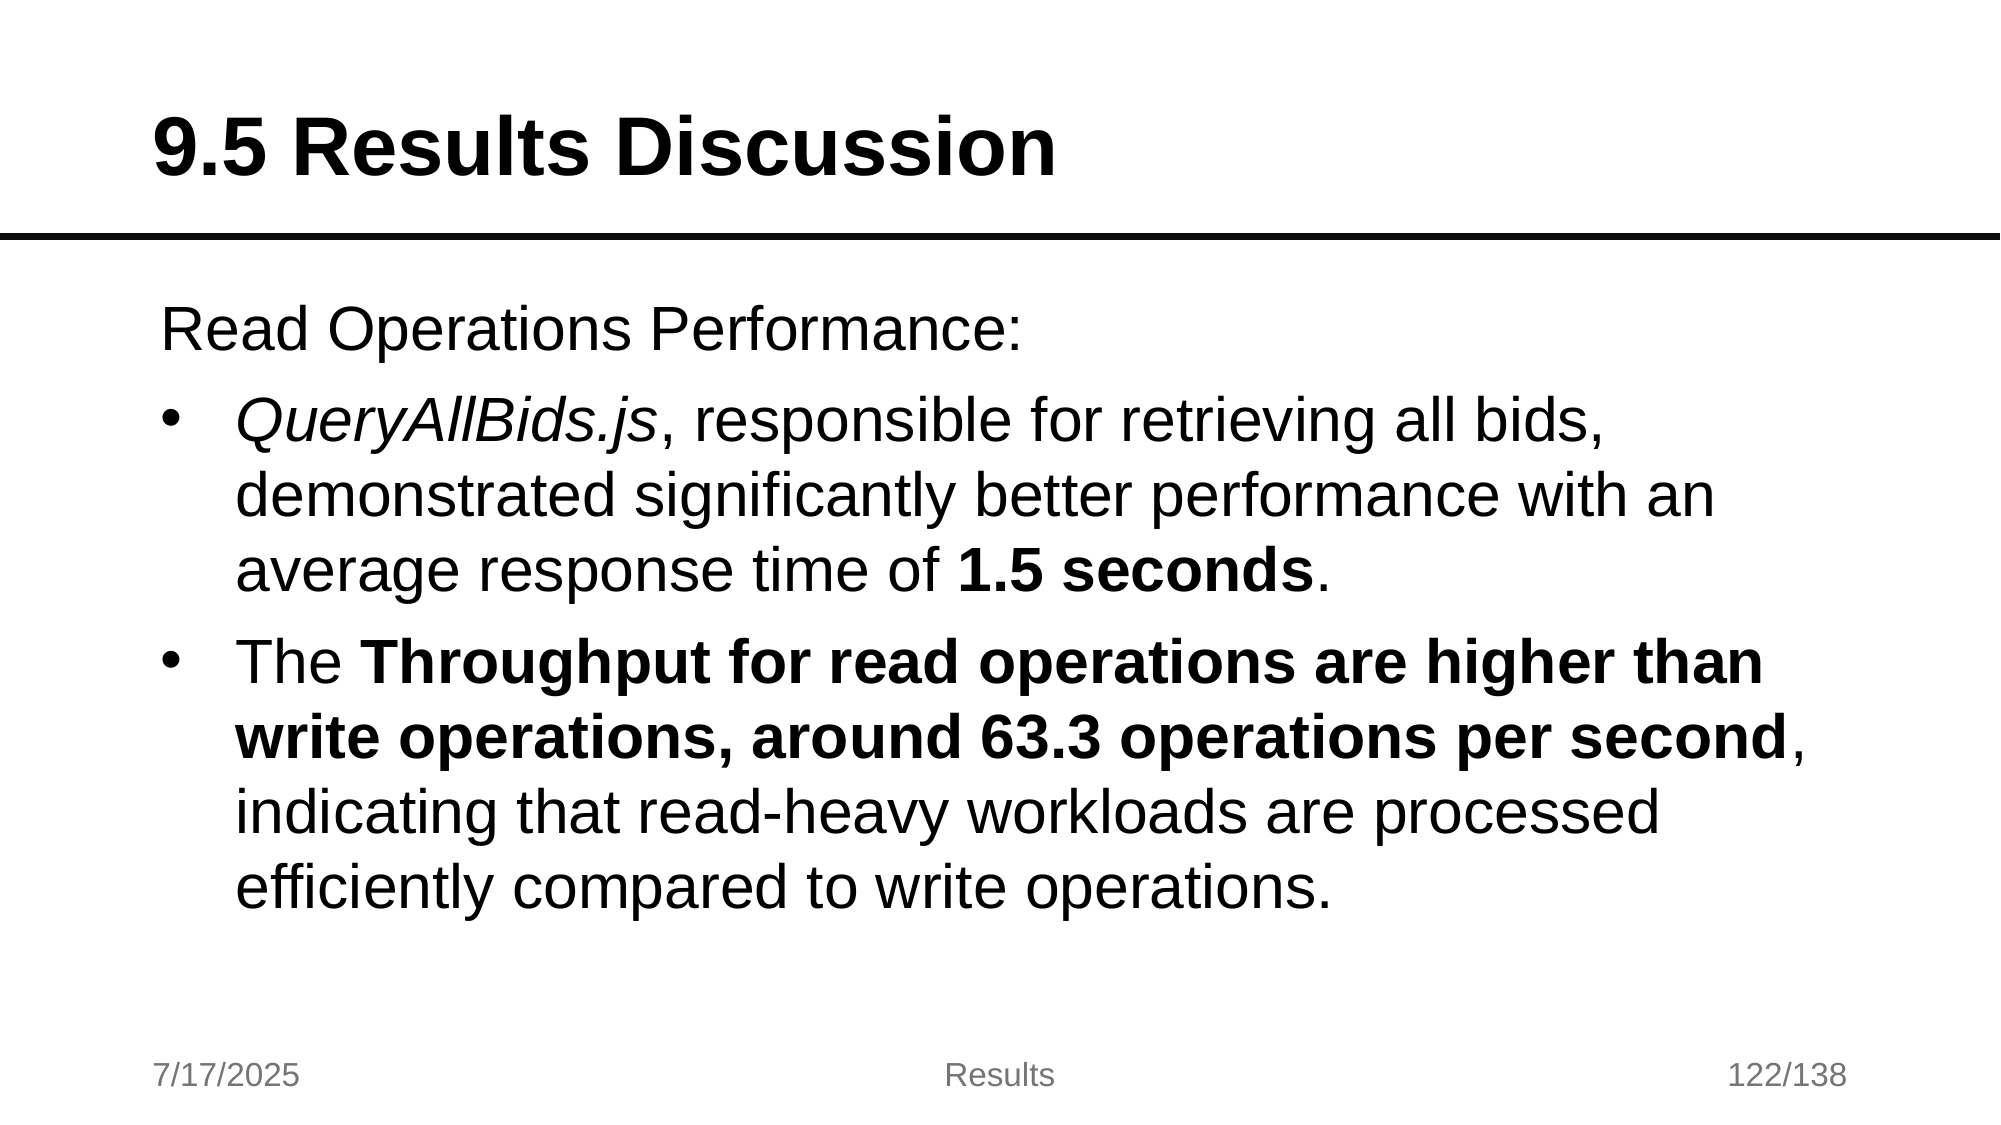

# 9.5 Results Discussion
Read Operations Performance:
QueryAllBids.js, responsible for retrieving all bids, demonstrated significantly better performance with an average response time of 1.5 seconds.
The Throughput for read operations are higher than write operations, around 63.3 operations per second, indicating that read-heavy workloads are processed efficiently compared to write operations.

7/17/2025
Results
122/138